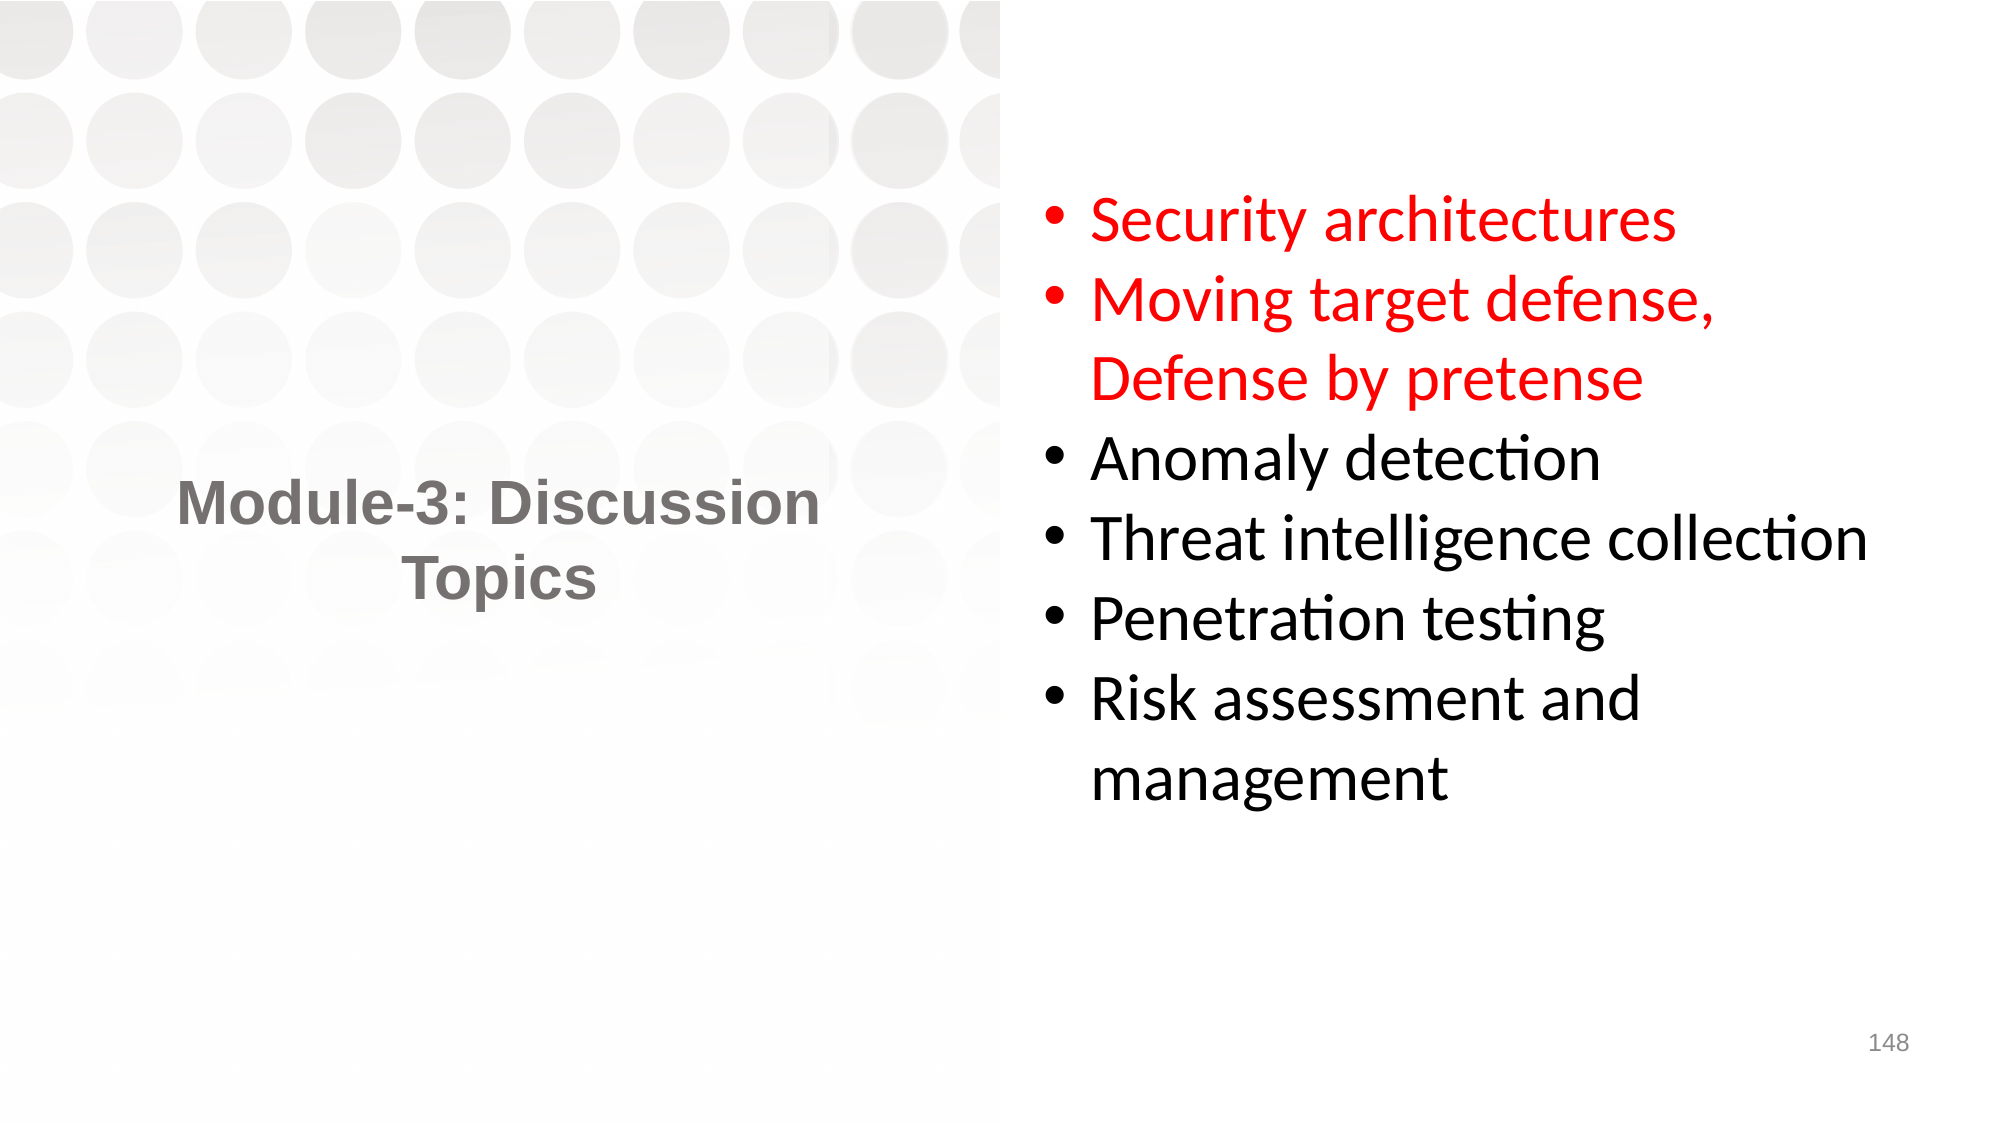

Security architectures
Moving target defense, Defense by pretense
Anomaly detection
Threat intelligence collection
Penetration testing
Risk assessment and management
Module-3: Discussion Topics
148